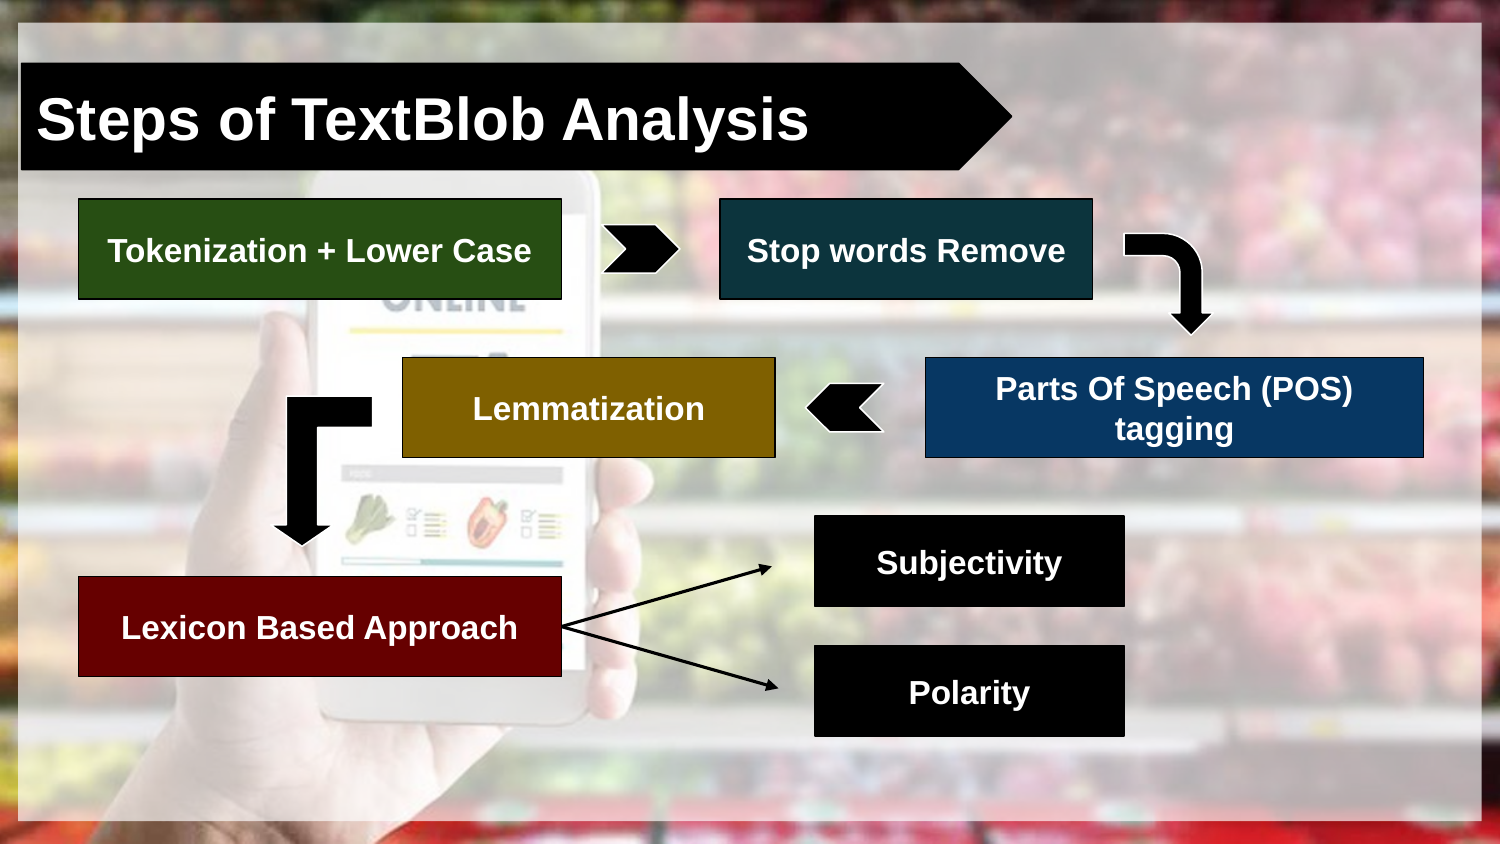

Steps of TextBlob Analysis
Tokenization + Lower Case
Stop words Remove

Lemmatization
Parts Of Speech (POS) tagging

Subjectivity
Lexicon Based Approach
Polarity